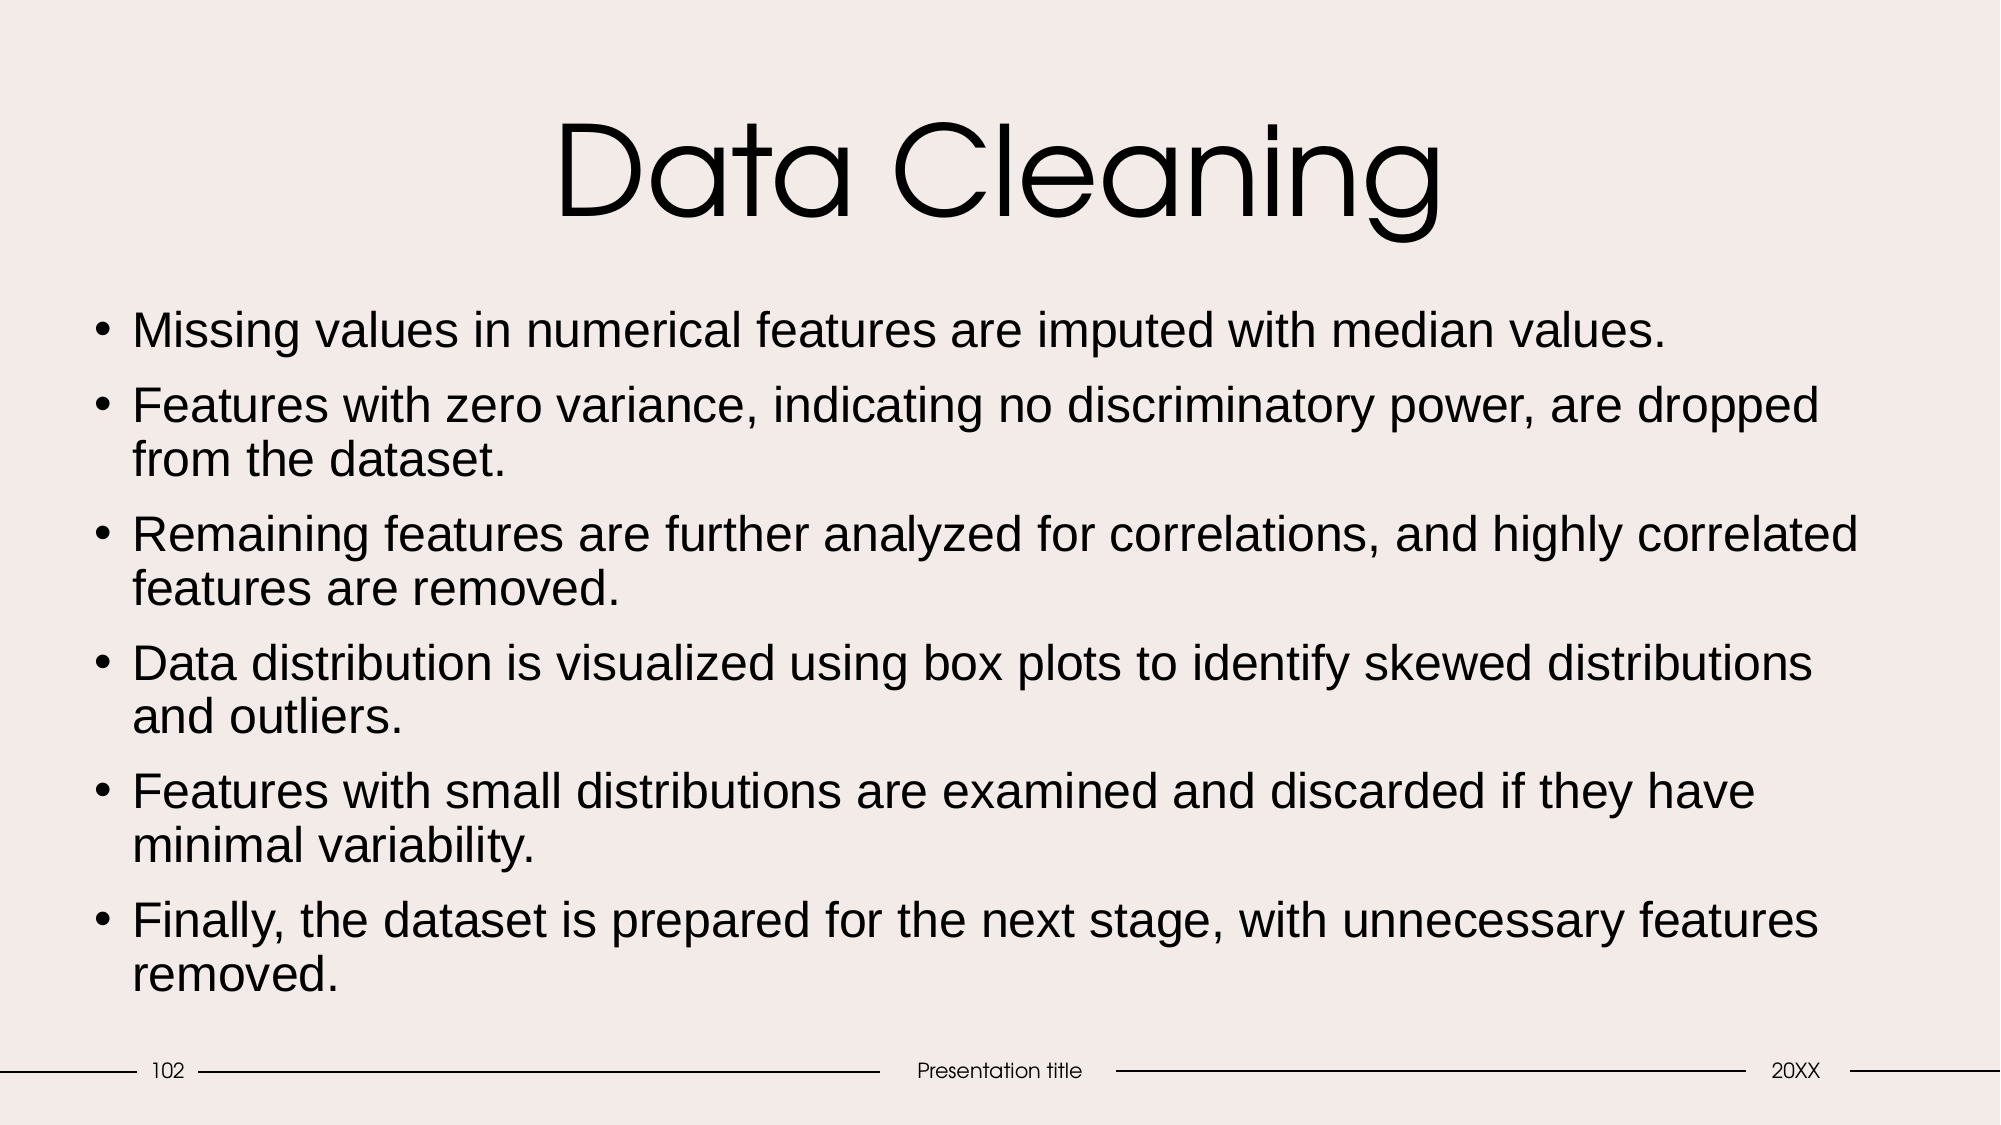

# Data Cleaning
Missing values in numerical features are imputed with median values.
Features with zero variance, indicating no discriminatory power, are dropped from the dataset.
Remaining features are further analyzed for correlations, and highly correlated features are removed.
Data distribution is visualized using box plots to identify skewed distributions and outliers.
Features with small distributions are examined and discarded if they have minimal variability.
Finally, the dataset is prepared for the next stage, with unnecessary features removed.

102
Presentation title
20XX